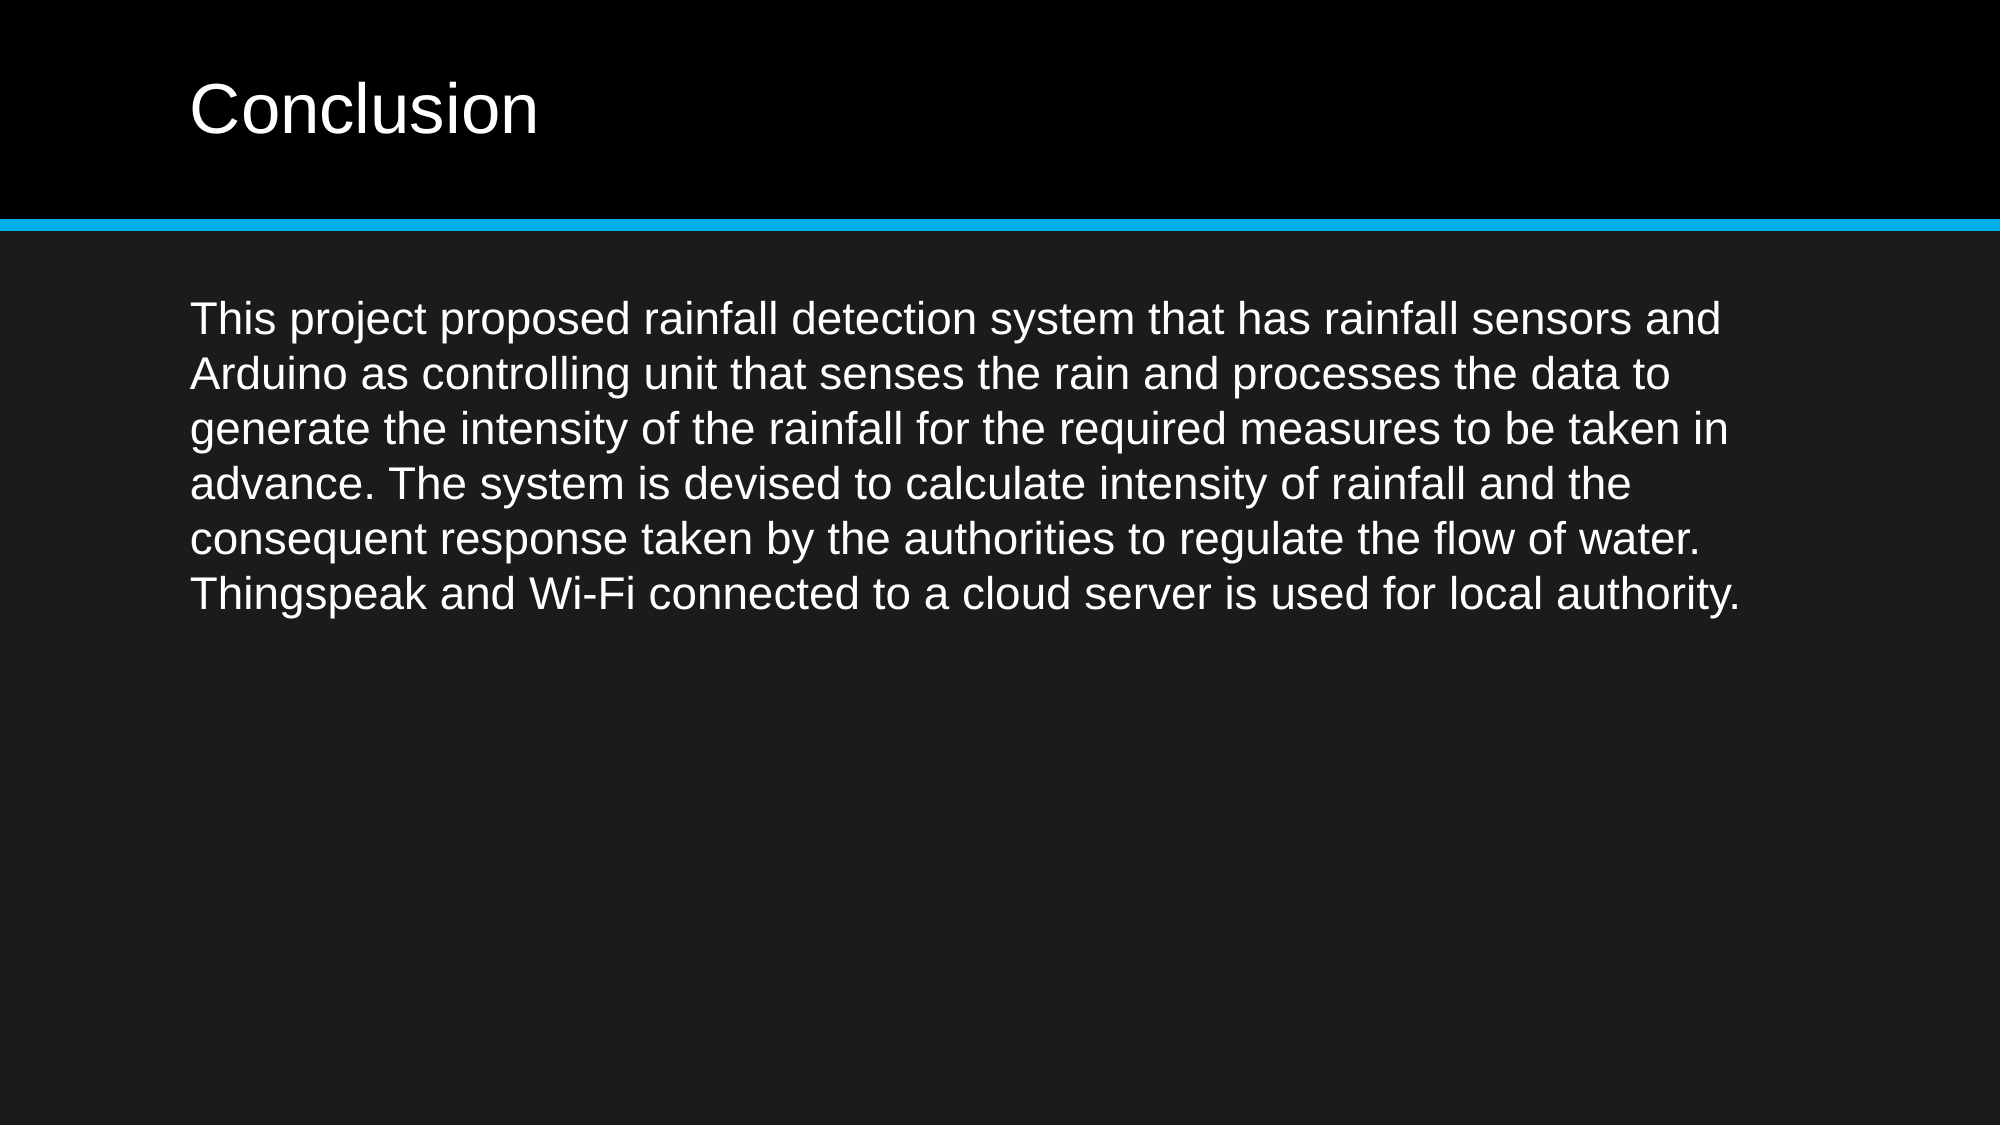

# Conclusion
This project proposed rainfall detection system that has rainfall sensors and Arduino as controlling unit that senses the rain and processes the data to generate the intensity of the rainfall for the required measures to be taken in advance. The system is devised to calculate intensity of rainfall and the consequent response taken by the authorities to regulate the flow of water.  Thingspeak and Wi-Fi connected to a cloud server is used for local authority.